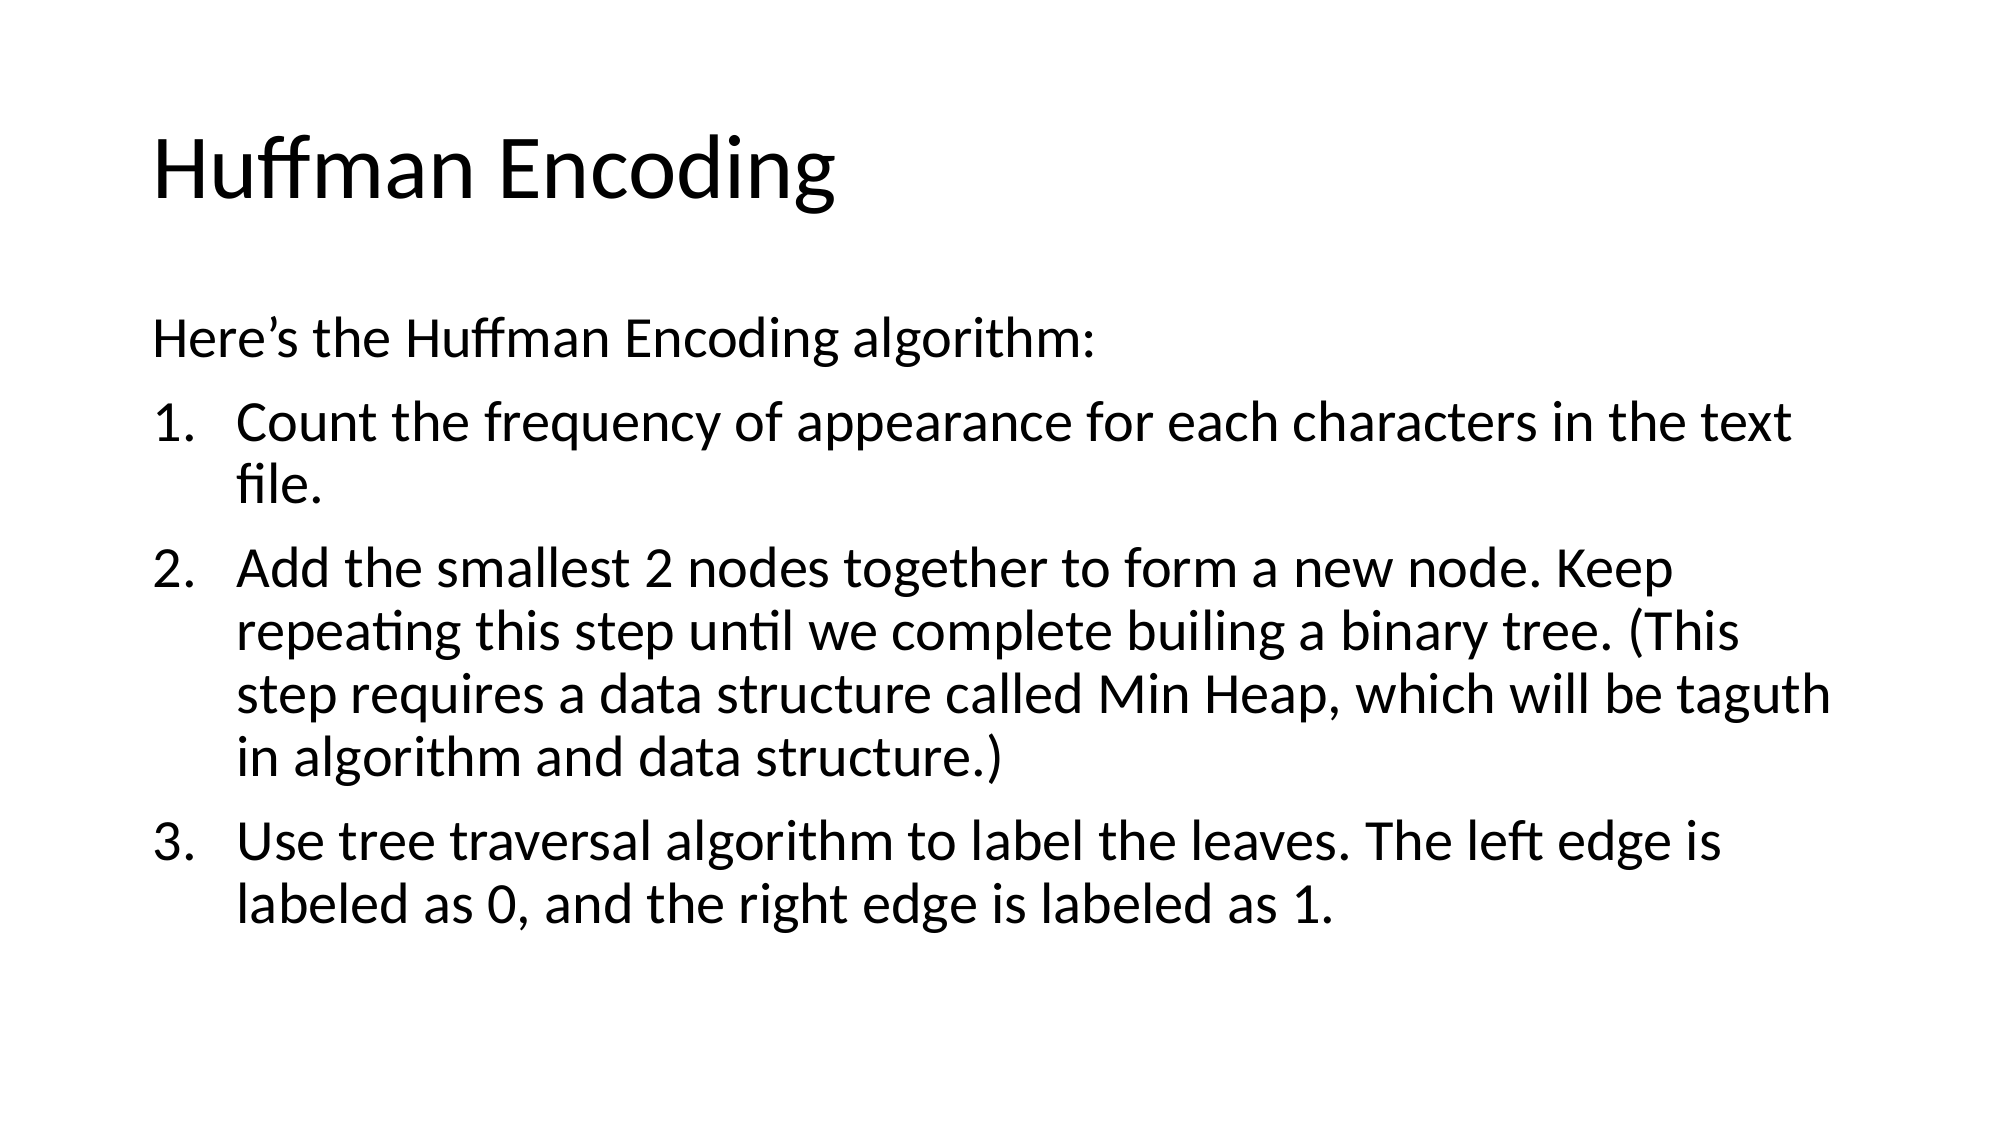

# Huffman Encoding
Here’s the Huffman Encoding algorithm:
Count the frequency of appearance for each characters in the text file.
Add the smallest 2 nodes together to form a new node. Keep repeating this step until we complete builing a binary tree. (This step requires a data structure called Min Heap, which will be taguth in algorithm and data structure.)
Use tree traversal algorithm to label the leaves. The left edge is labeled as 0, and the right edge is labeled as 1.